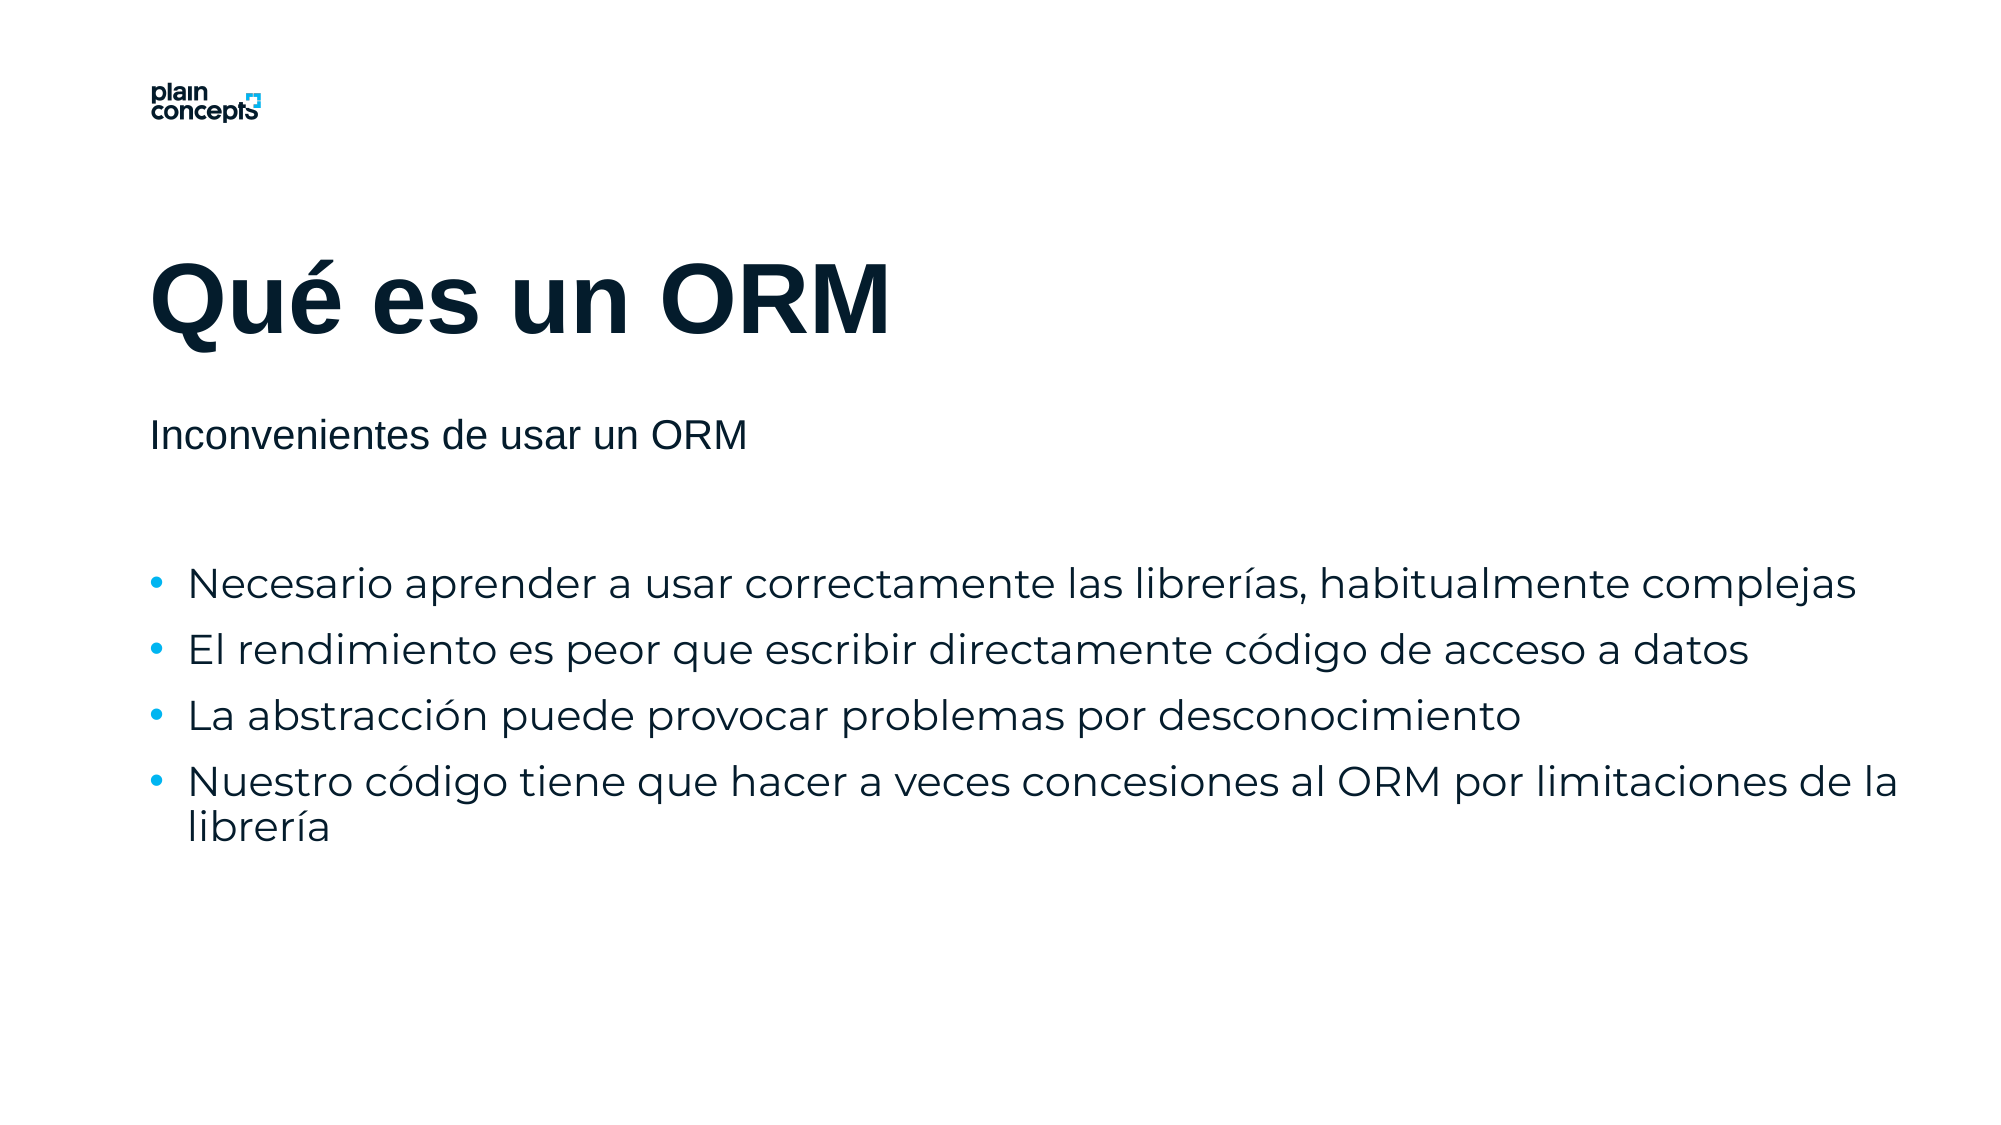

Qué es un ORM

Inconvenientes de usar un ORM

Necesario aprender a usar correctamente las librerías, habitualmente complejas
El rendimiento es peor que escribir directamente código de acceso a datos
La abstracción puede provocar problemas por desconocimiento
Nuestro código tiene que hacer a veces concesiones al ORM por limitaciones de la librería